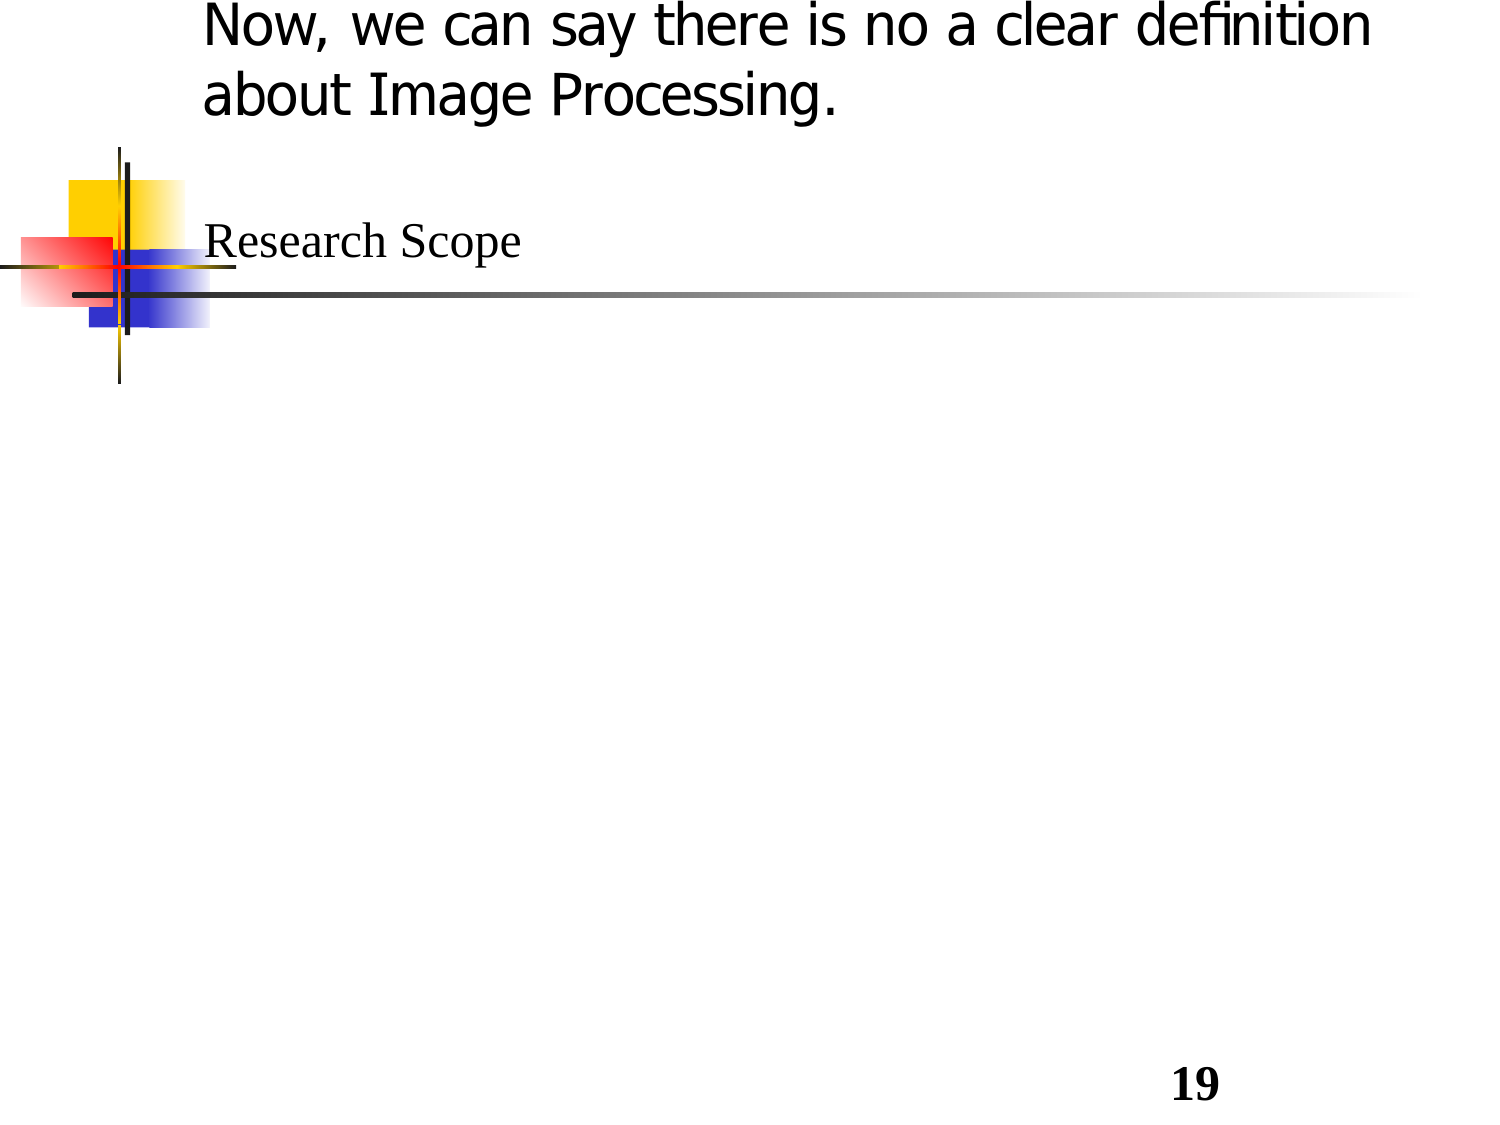

Research Scope
Of course, it is a limiting and somewhat artificial boundary.
   For example, under the definition, computing the average intensity of an image (which yields a single number ) would not be considered an image processing operation.
Now, we can say there is no a clear definition about Image Processing.

19